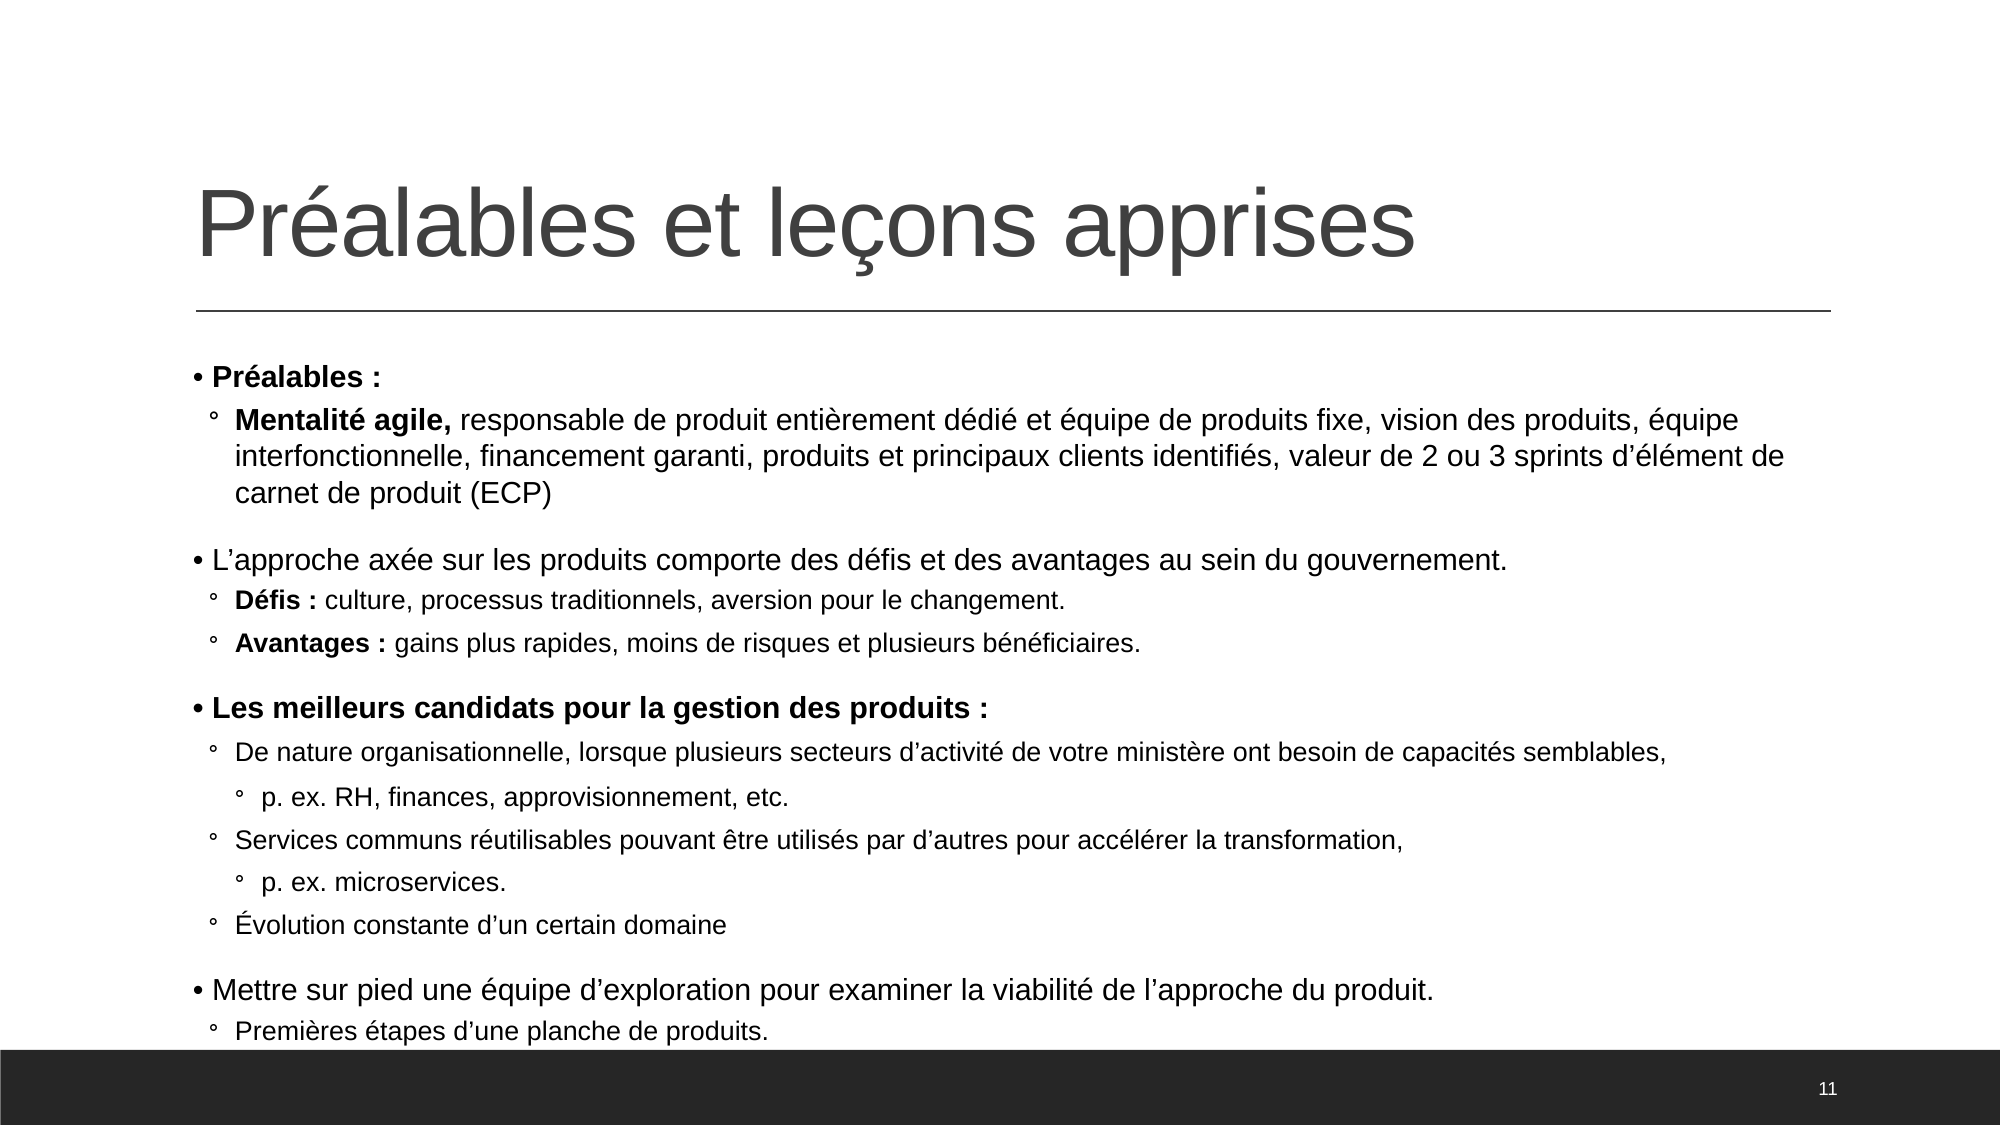

# Préalables et leçons apprises
• Préalables :
Mentalité agile, responsable de produit entièrement dédié et équipe de produits fixe, vision des produits, équipe interfonctionnelle, financement garanti, produits et principaux clients identifiés, valeur de 2 ou 3 sprints d’élément de carnet de produit (ECP)
• L’approche axée sur les produits comporte des défis et des avantages au sein du gouvernement.
Défis : culture, processus traditionnels, aversion pour le changement.
Avantages : gains plus rapides, moins de risques et plusieurs bénéficiaires.
• Les meilleurs candidats pour la gestion des produits :
De nature organisationnelle, lorsque plusieurs secteurs d’activité de votre ministère ont besoin de capacités semblables,
p. ex. RH, finances, approvisionnement, etc.
Services communs réutilisables pouvant être utilisés par d’autres pour accélérer la transformation,
p. ex. microservices.
Évolution constante d’un certain domaine
• Mettre sur pied une équipe d’exploration pour examiner la viabilité de l’approche du produit.
Premières étapes d’une planche de produits.

11